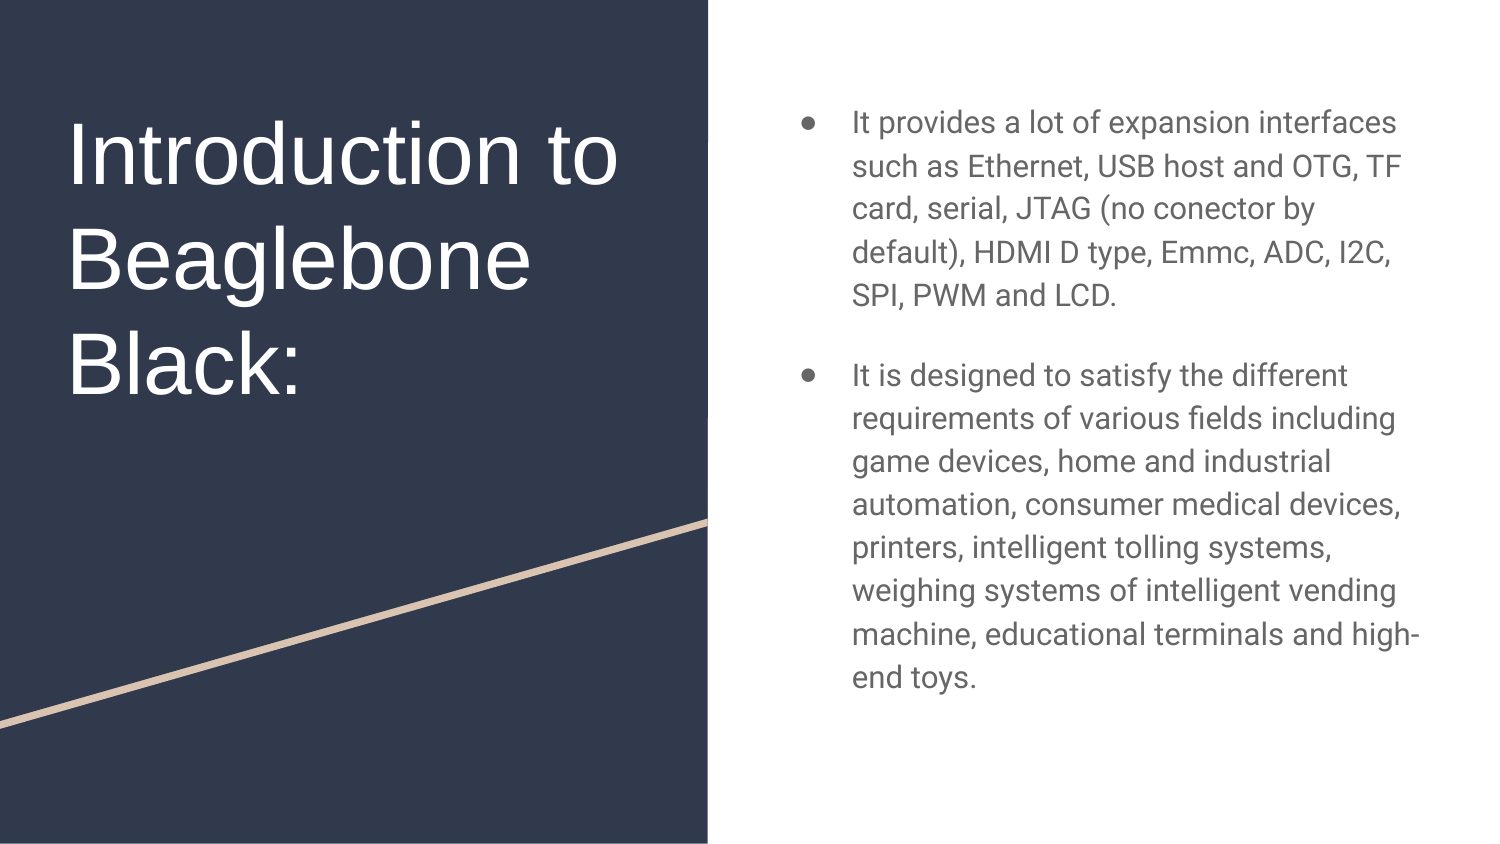

# Introduction to Beaglebone Black:
It provides a lot of expansion interfaces such as Ethernet, USB host and OTG, TF card, serial, JTAG (no conector by default), HDMI D type, Emmc, ADC, I2C, SPI, PWM and LCD.
It is designed to satisfy the different requirements of various fields including game devices, home and industrial automation, consumer medical devices, printers, intelligent tolling systems, weighing systems of intelligent vending machine, educational terminals and high-end toys.